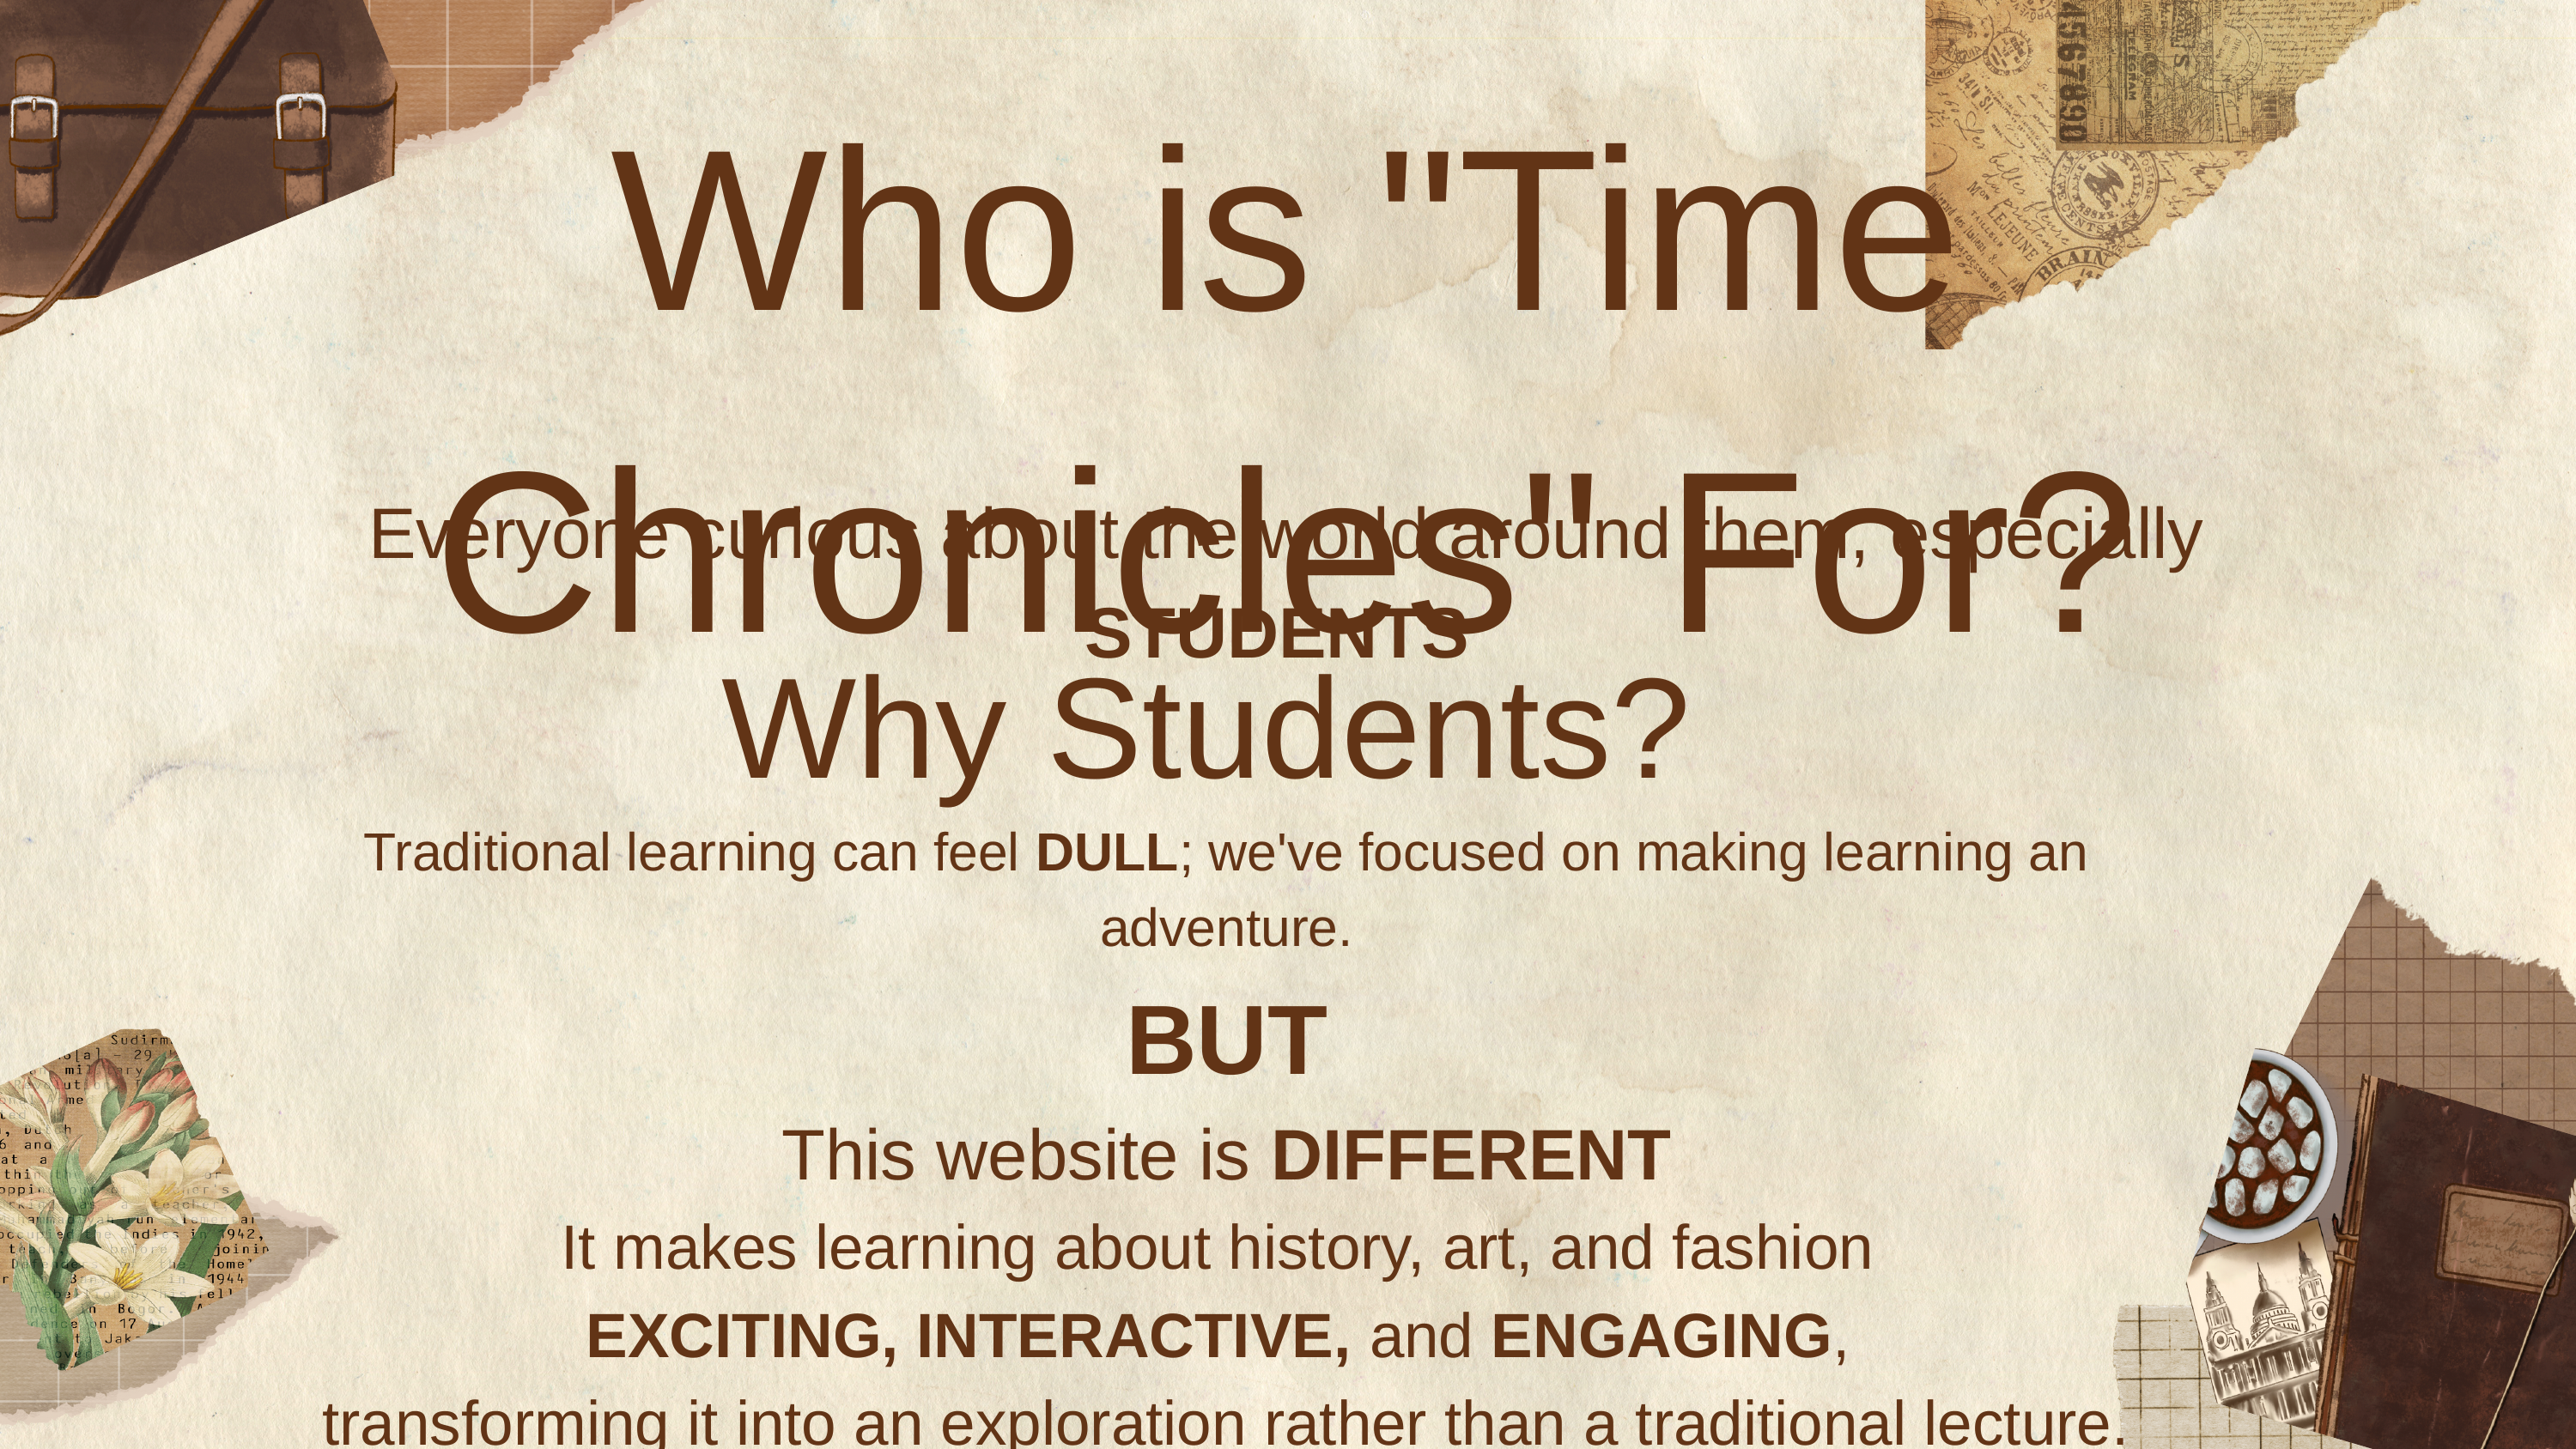

Who is "Time Chronicles" For?
 Everyone curious about the world around them, especially STUDENTS
Why Students?
Traditional learning can feel DULL; we've focused on making learning an adventure.
BUT
This website is DIFFERENT
It makes learning about history, art, and fashion
EXCITING, INTERACTIVE, and ENGAGING,
transforming it into an exploration rather than a traditional lecture.